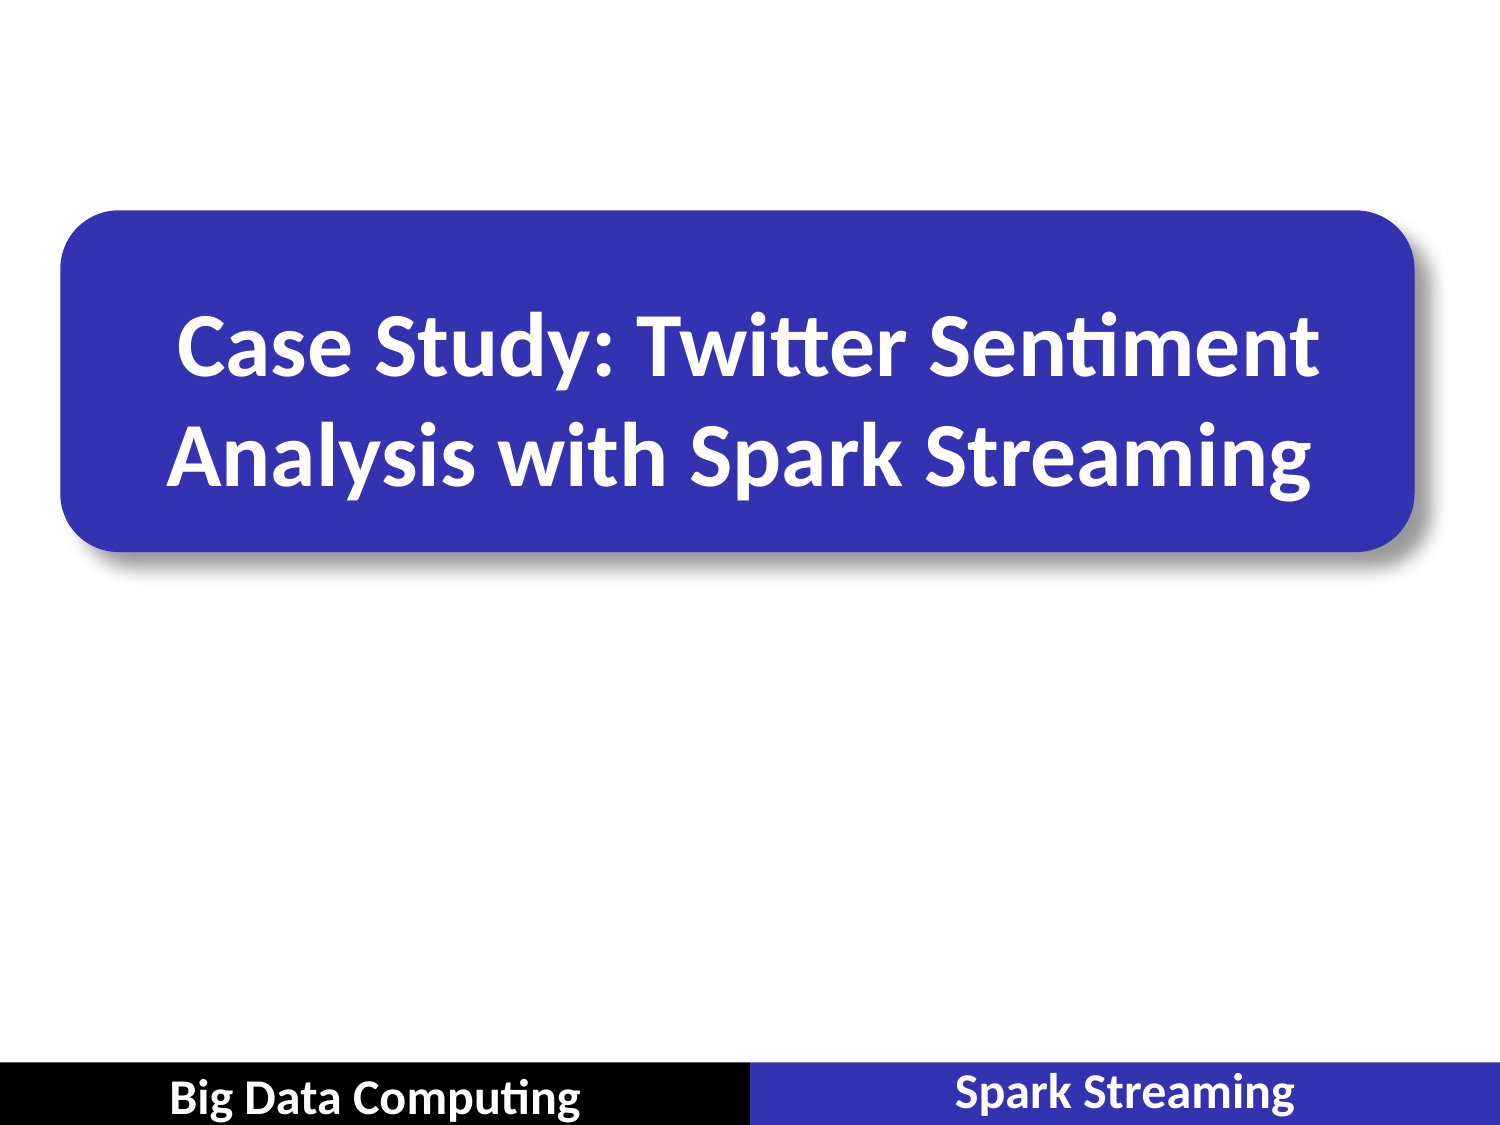

# Case Study: Twitter Sentiment Analysis with Spark Streaming
Spark Streaming
Big Data Computing